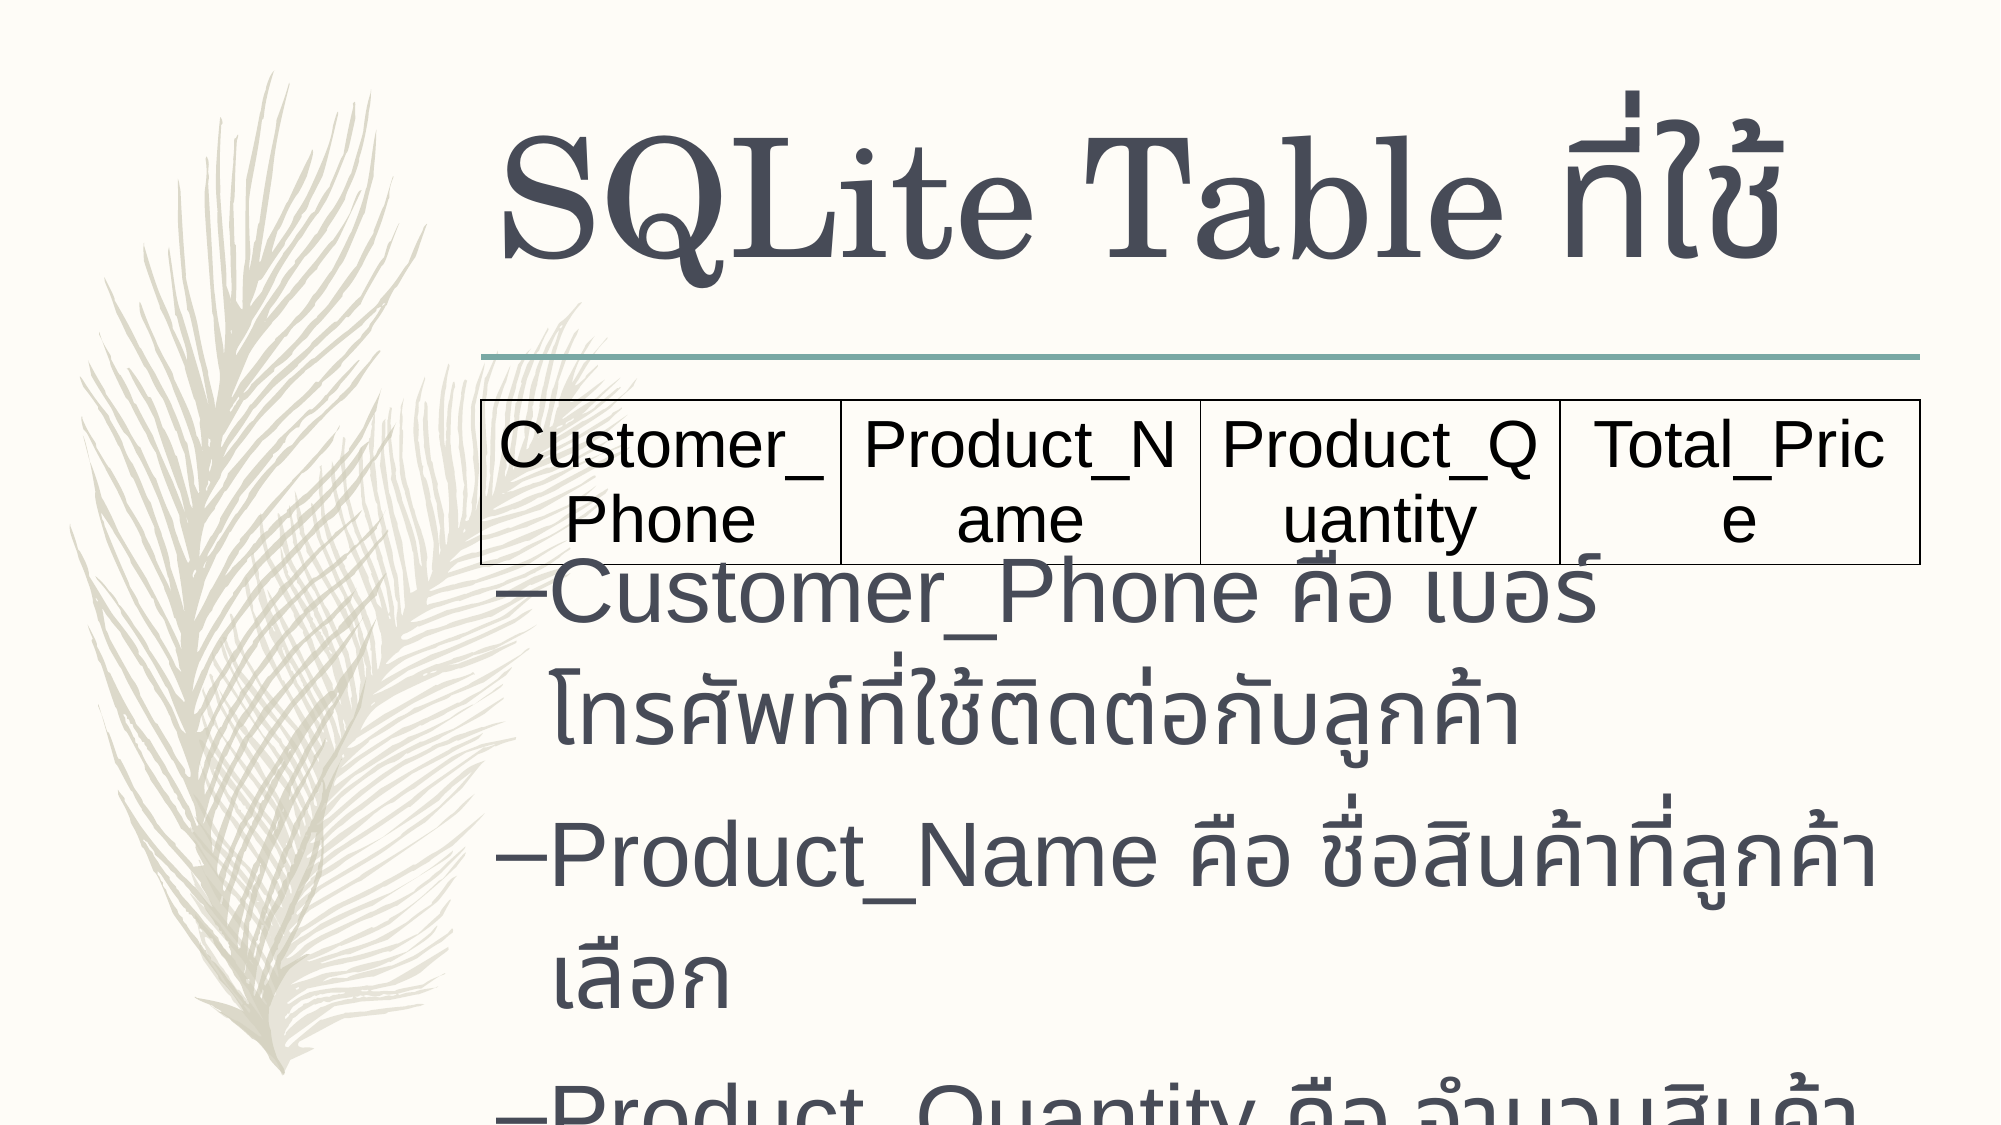

# SQLite Table ที่ใช้
| Customer\_Phone | Product\_Name | Product\_Quantity | Total\_Price |
| --- | --- | --- | --- |
Customer_Phone คือ เบอร์โทรศัพท์ที่ใช้ติดต่อกับลูกค้า
Product_Name คือ ชื่อสินค้าที่ลูกค้าเลือก
Product_Quantity คือ จำนวนสินค้าที่ลูกค้าสั่ง
Total_Price คือ ราคาทั้งหมดที่ลูกค้าต้องจ่าย